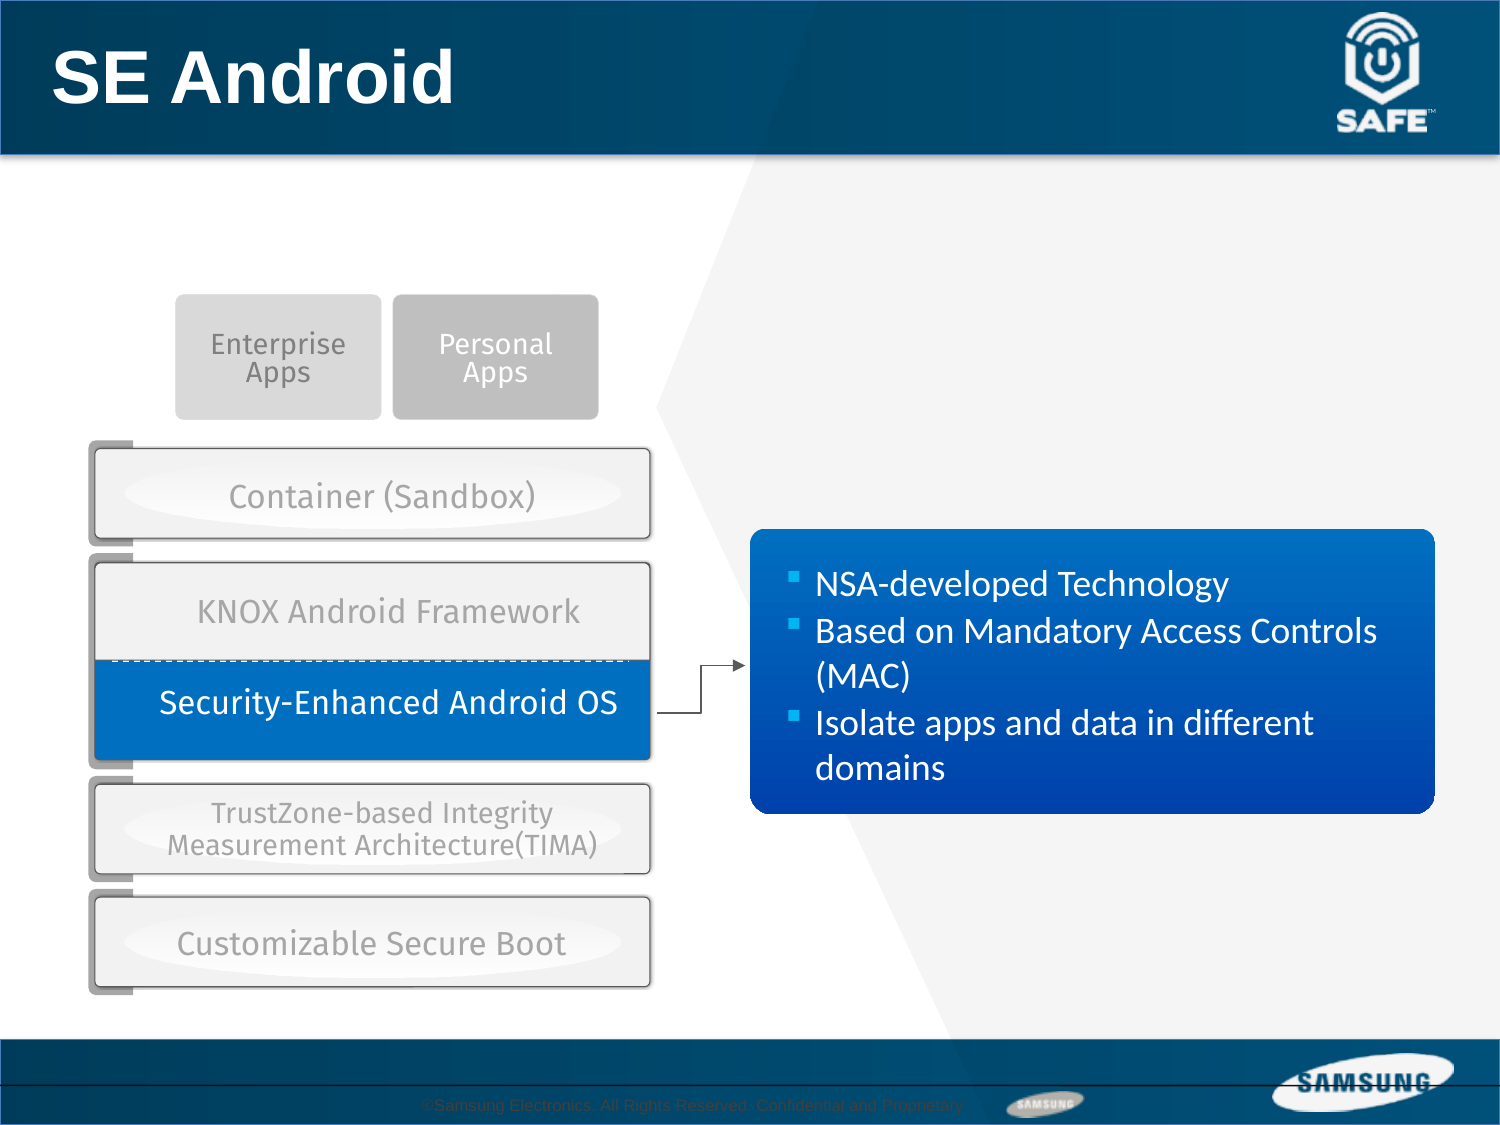

# SE Android

Enterprise
Apps
Personal
Apps

Container (Sandbox)

NSA-developed Technology
Based on Mandatory Access Controls (MAC)
Isolate apps and data in different domains

KNOX Android Framework

Security-Enhanced Android OS

TrustZone-based Integrity
Measurement Architecture(TIMA)

Customizable Secure Boot